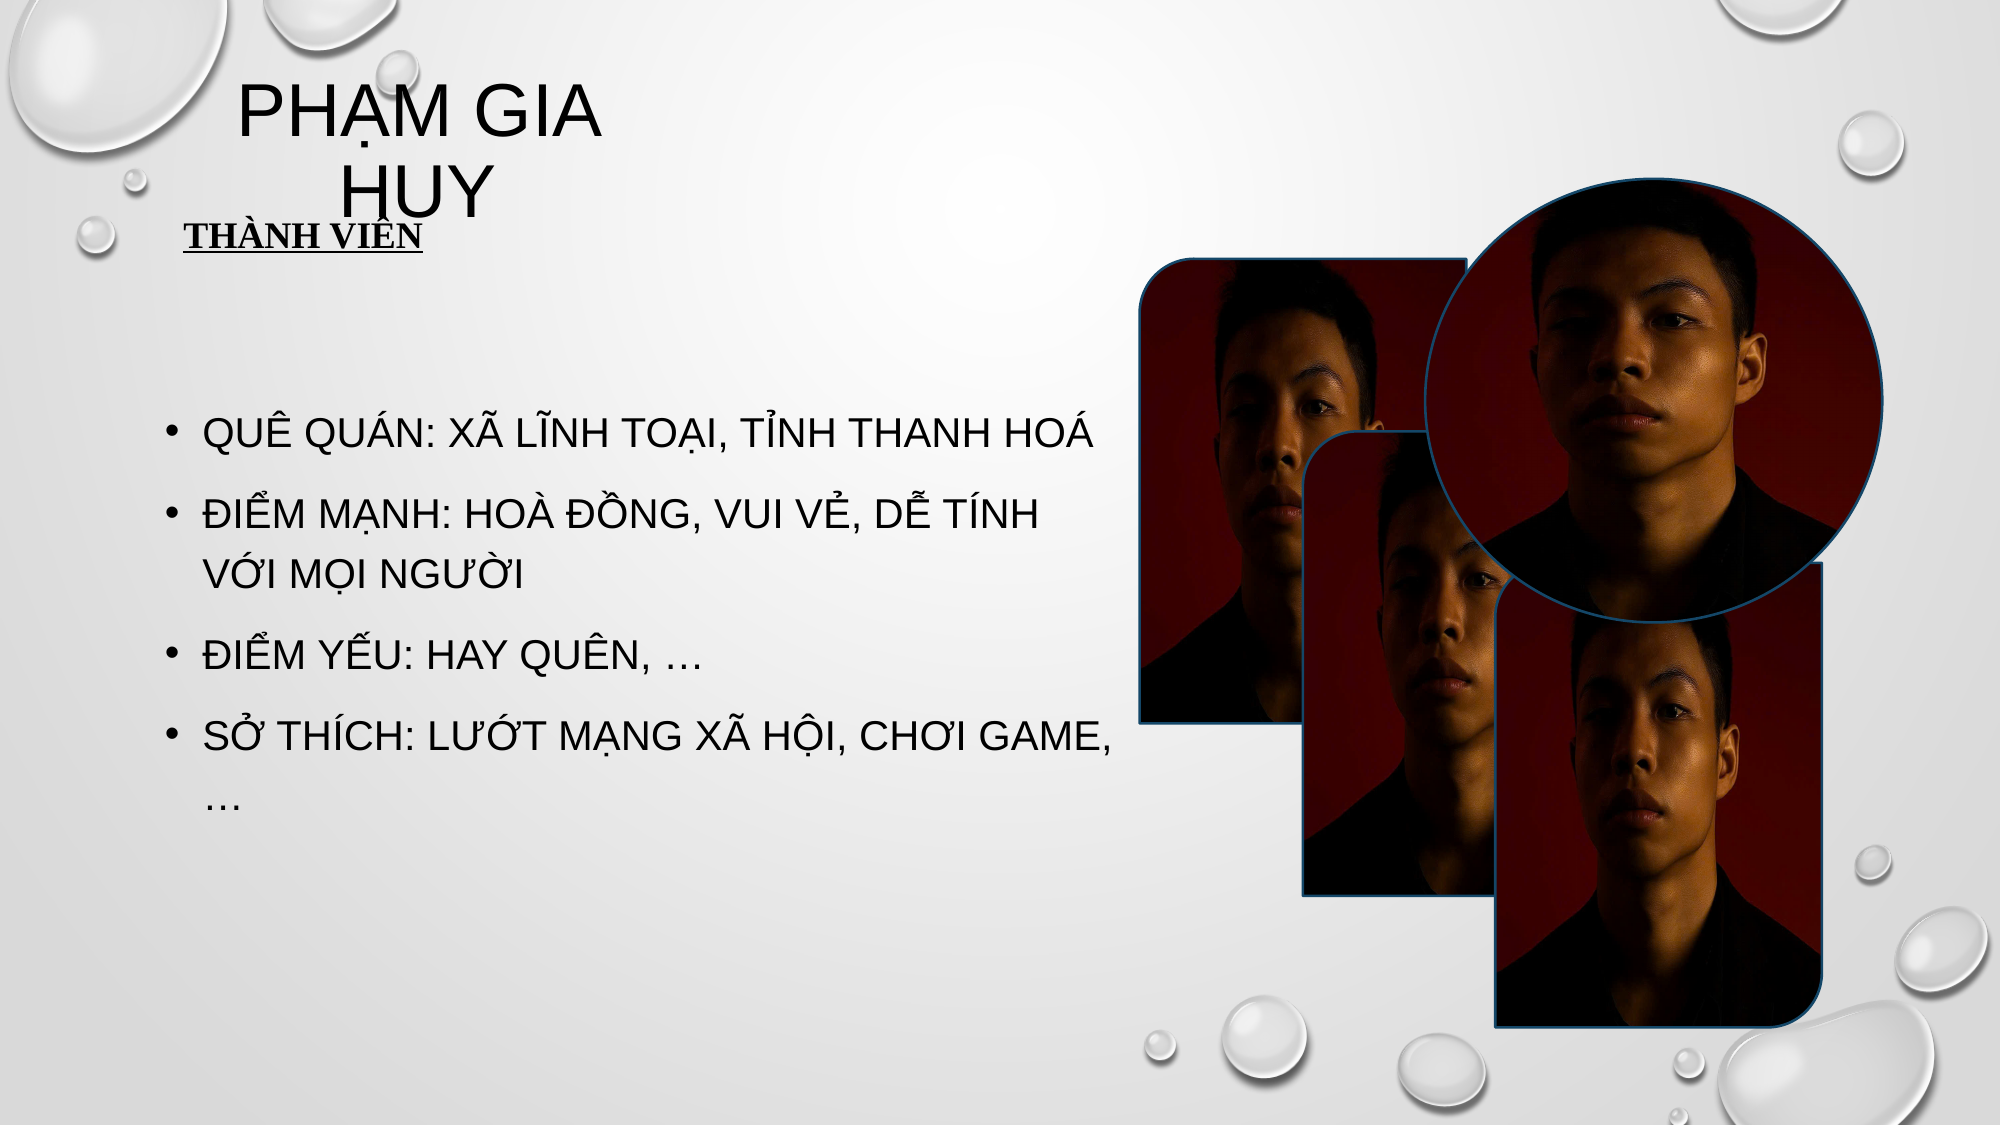

# Phạm gia huy

THÀNH VIÊN
QUÊ QUÁN: xã lĩnh toại, tỉnh thanh hoá
Điểm mạnh: Hoà đồng, vui vẻ, dễ tính với mọi người
Điểm yếu: hay quên, …
Sở thích: lướt mạng xã hội, chơi game, …